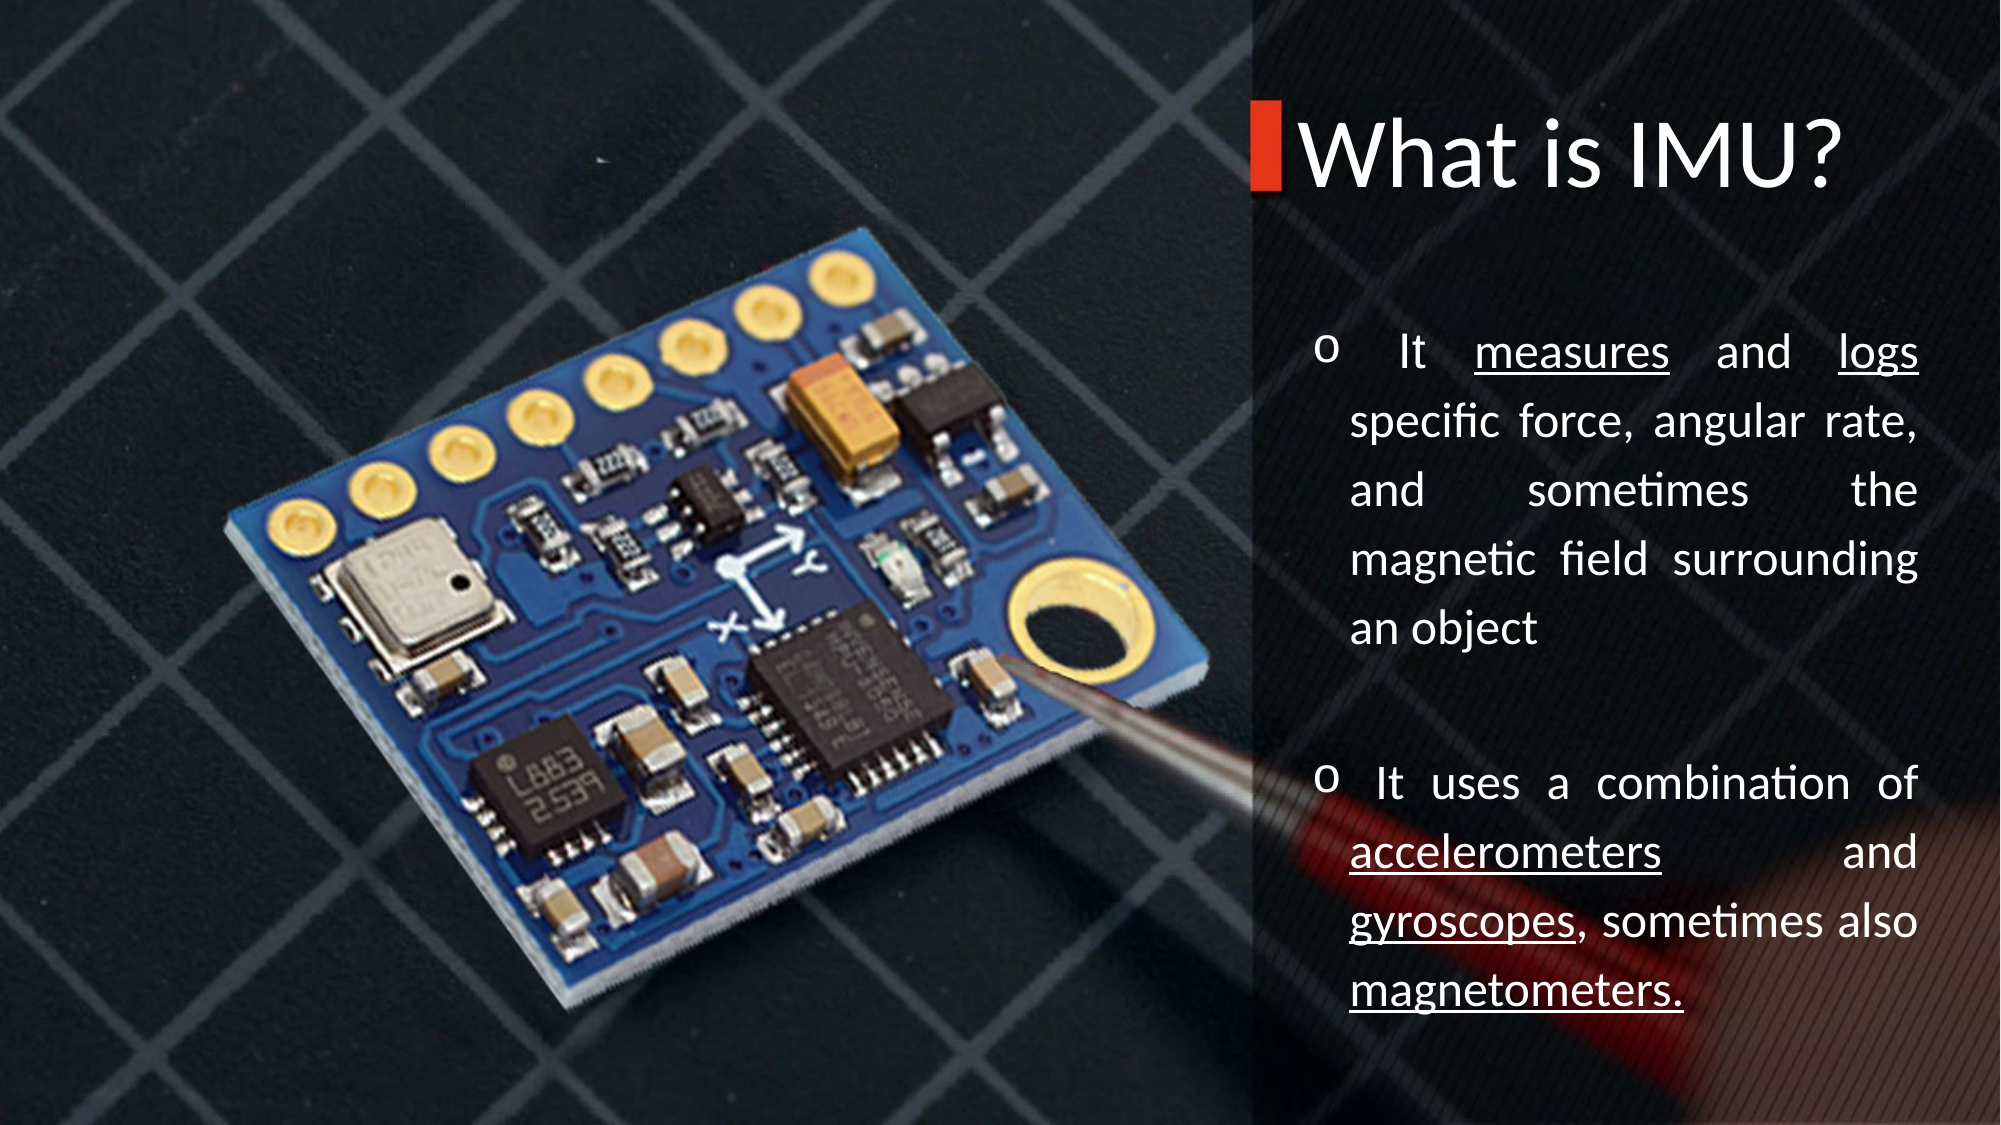

# What is IMU?
 It measures and logs specific force, angular rate, and sometimes the magnetic field surrounding an object

 It uses a combination of accelerometers and gyroscopes, sometimes also magnetometers.